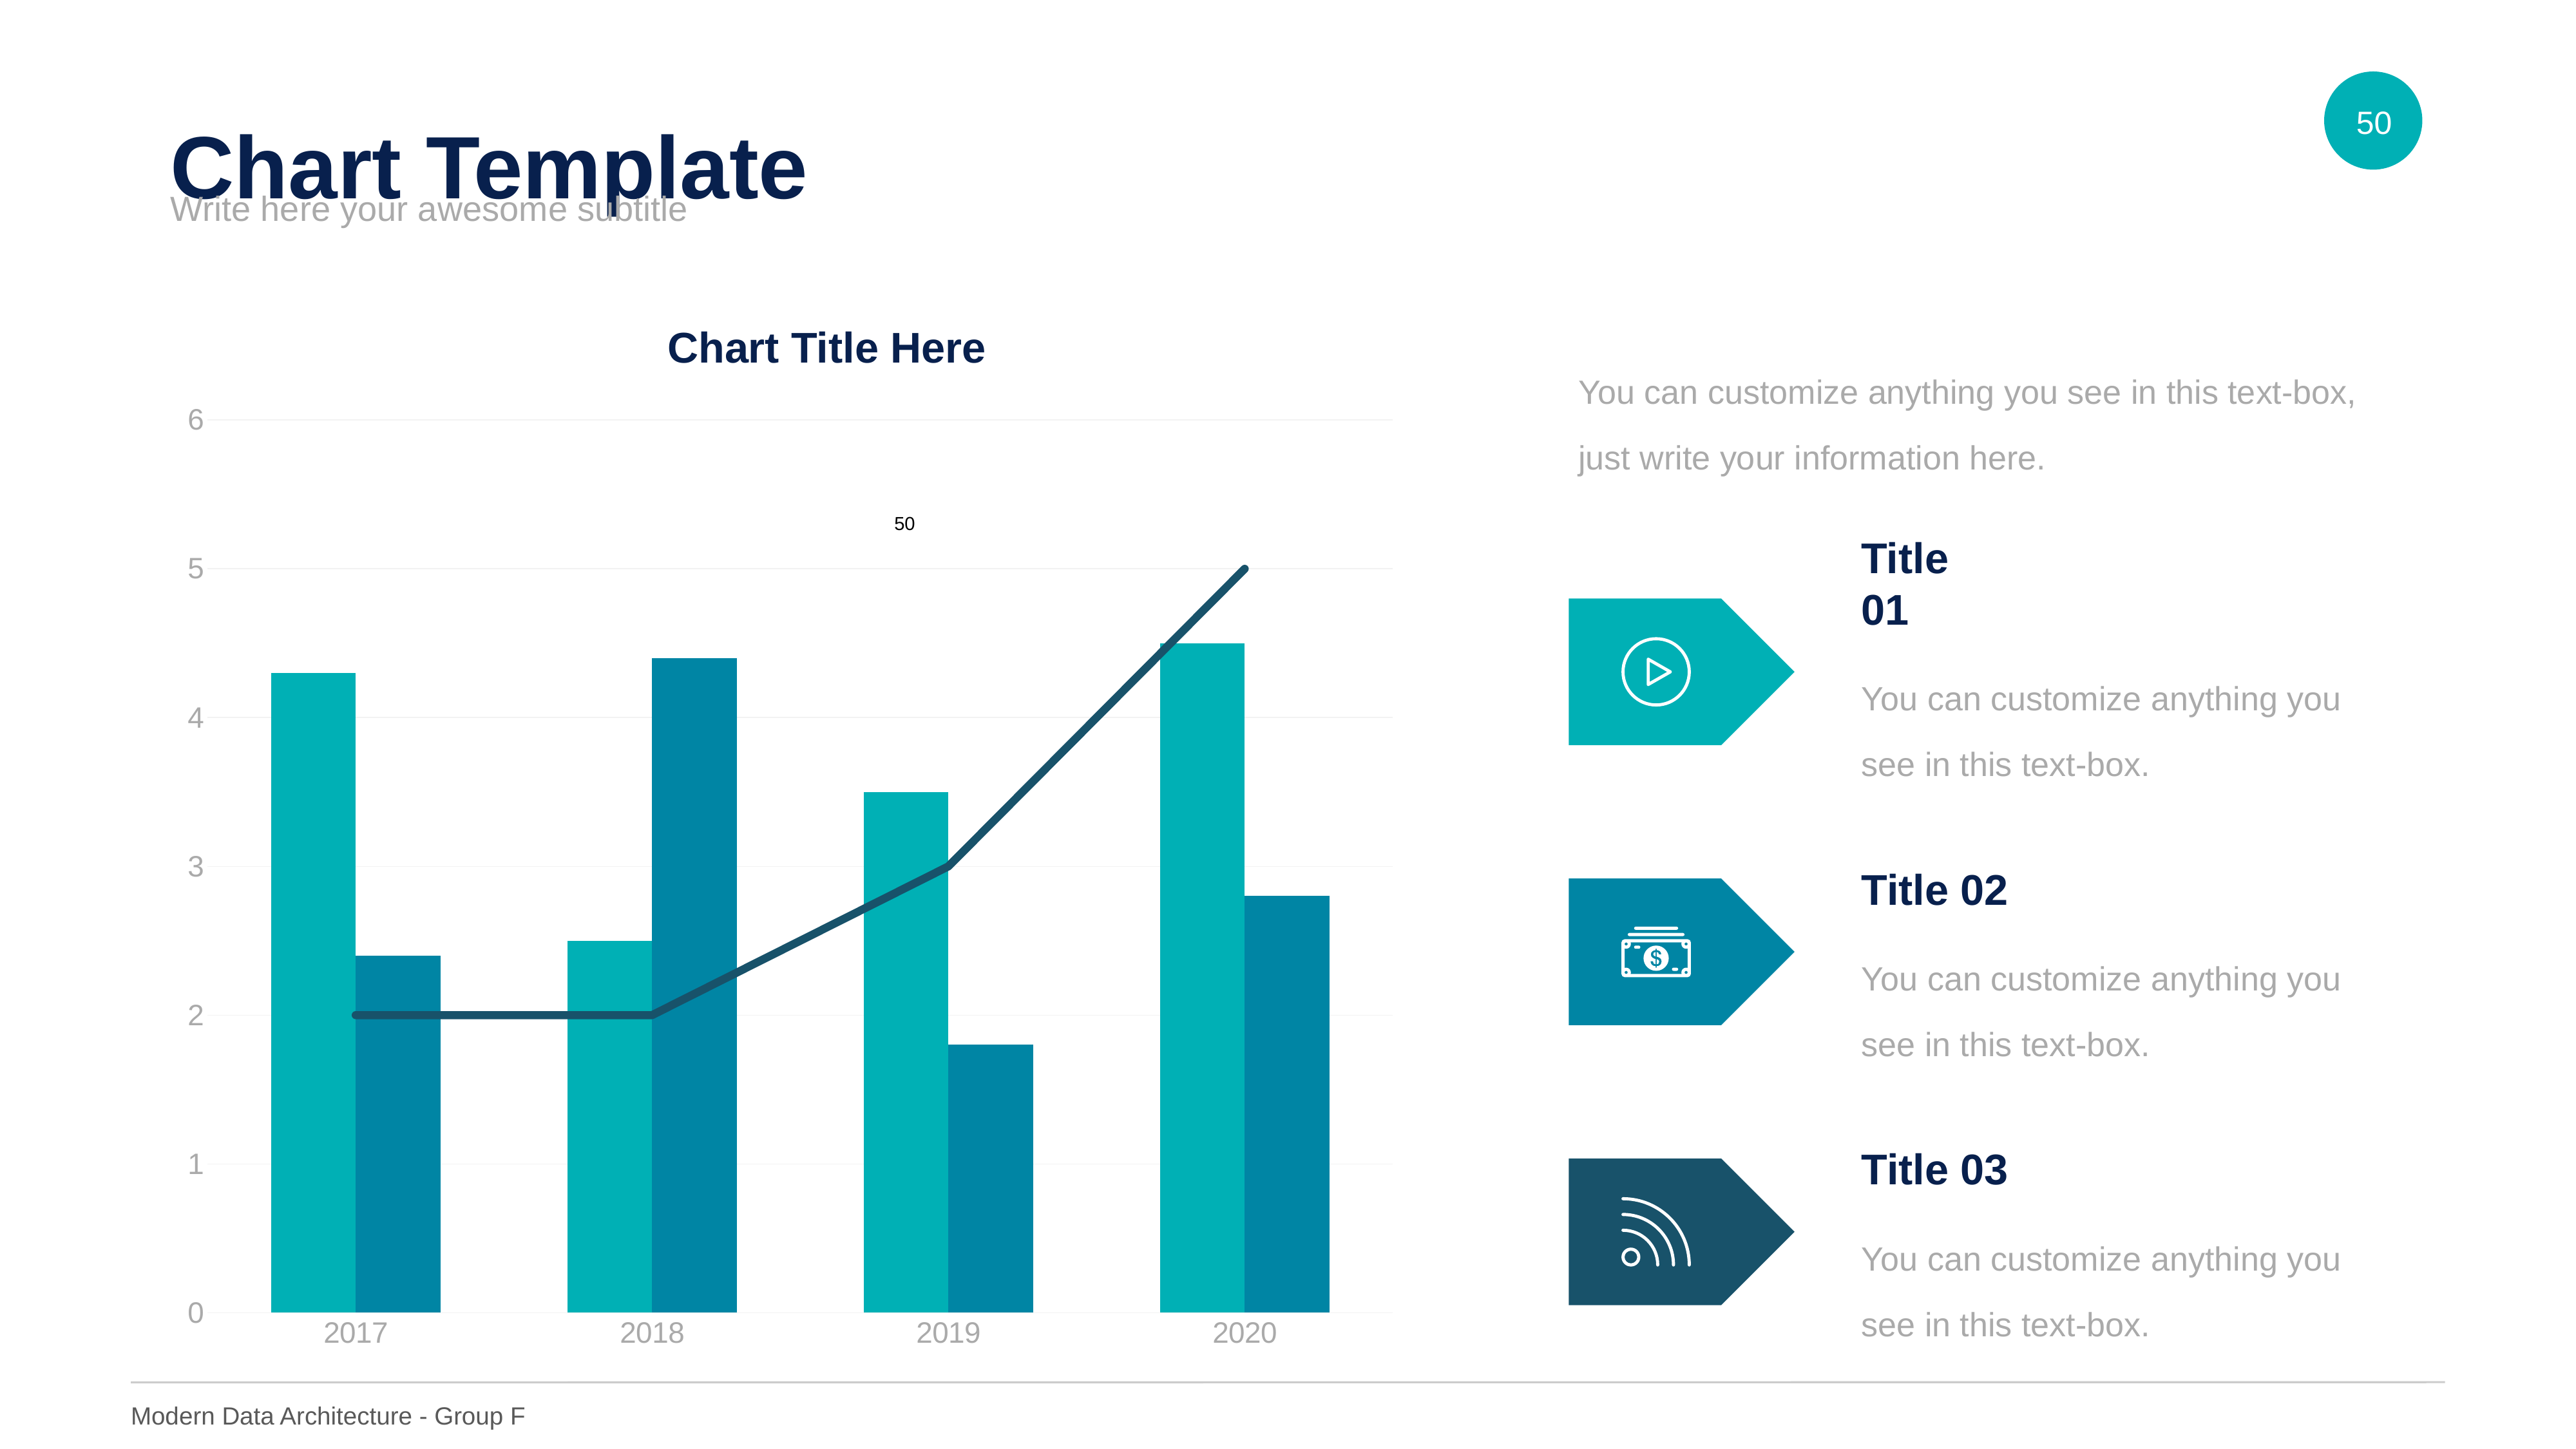

Chart Template
Write here your awesome subtitle
Chart Title Here
You can customize anything you see in this text-box, just write your information here.

### Chart

| Category | Series 1 | Series 2 | Series 3 |
|---|---|---|---|
| 2017 | 4.3 | 2.4 | 2.0 |
| 2018 | 2.5 | 4.4 | 2.0 |
| 2019 | 3.5 | 1.8 | 3.0 |
| 2020 | 4.5 | 2.8 | 5.0 |
50
Title 01

You can customize anything you see in this text-box.
Title 02

You can customize anything you see in this text-box.

Title 03

You can customize anything you see in this text-box.